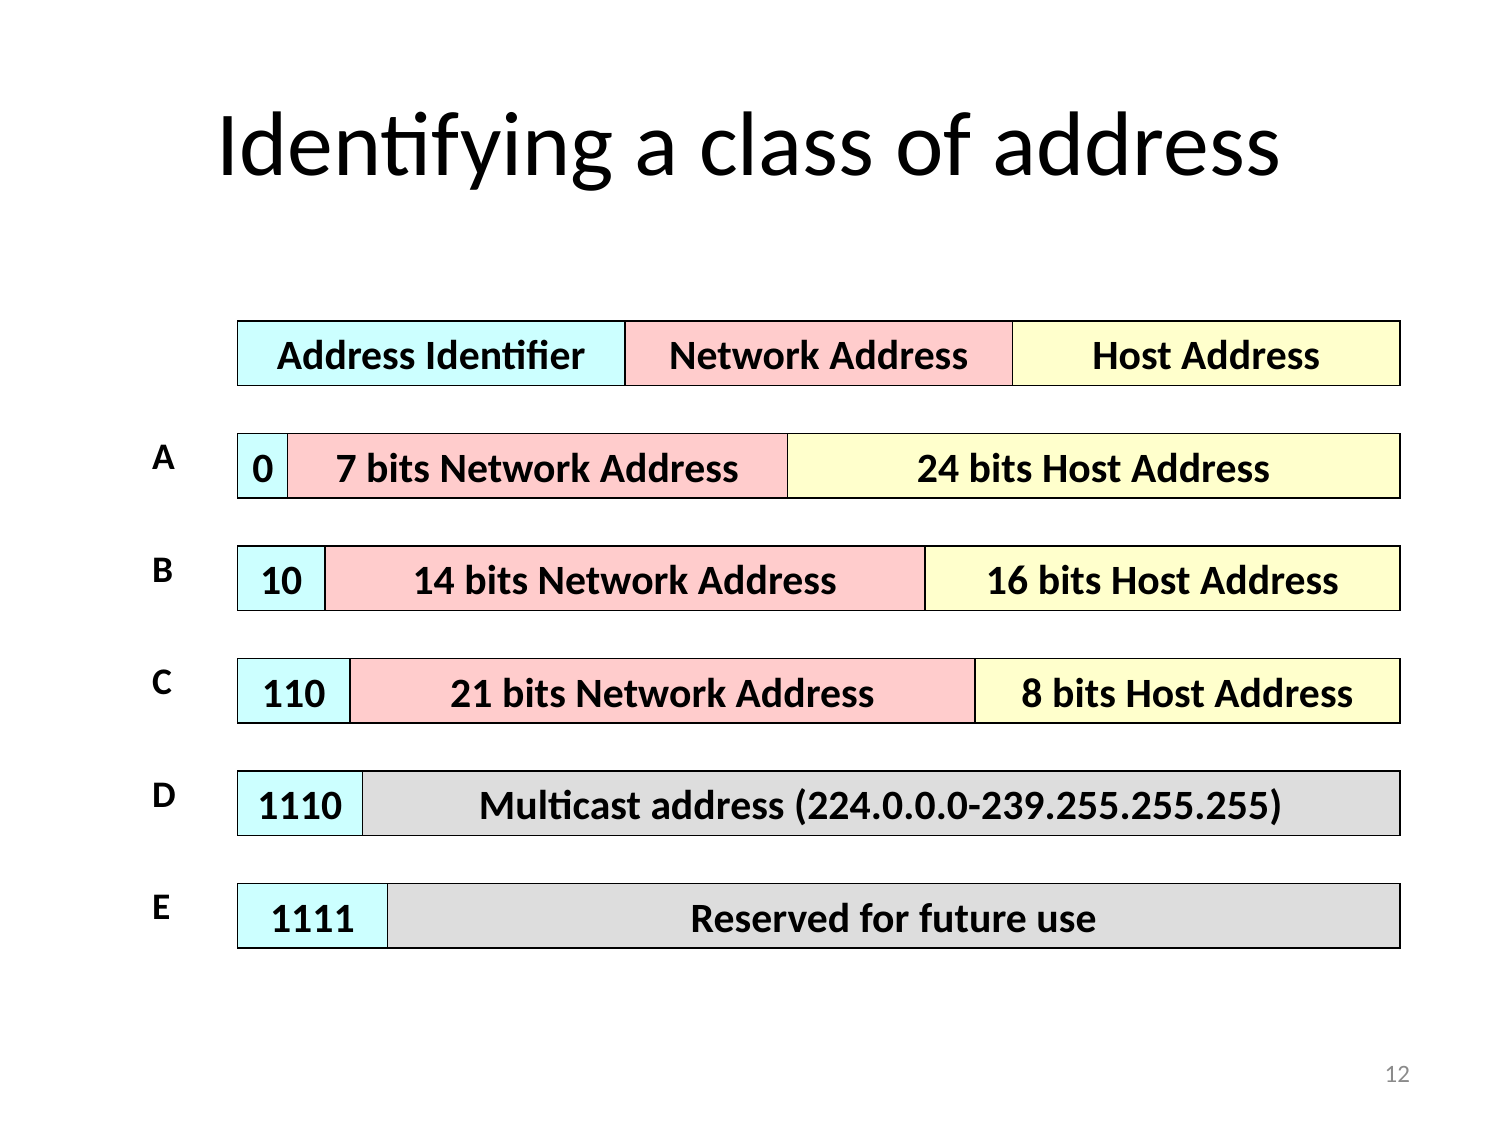

# Identifying a class of address
Address Identifier
Network Address
Host Address
A
0
7 bits Network Address
24 bits Host Address
B
10
14 bits Network Address
16 bits Host Address
C
110
21 bits Network Address
8 bits Host Address
D
1110
Multicast address (224.0.0.0-239.255.255.255)
E
1111
Reserved for future use
12